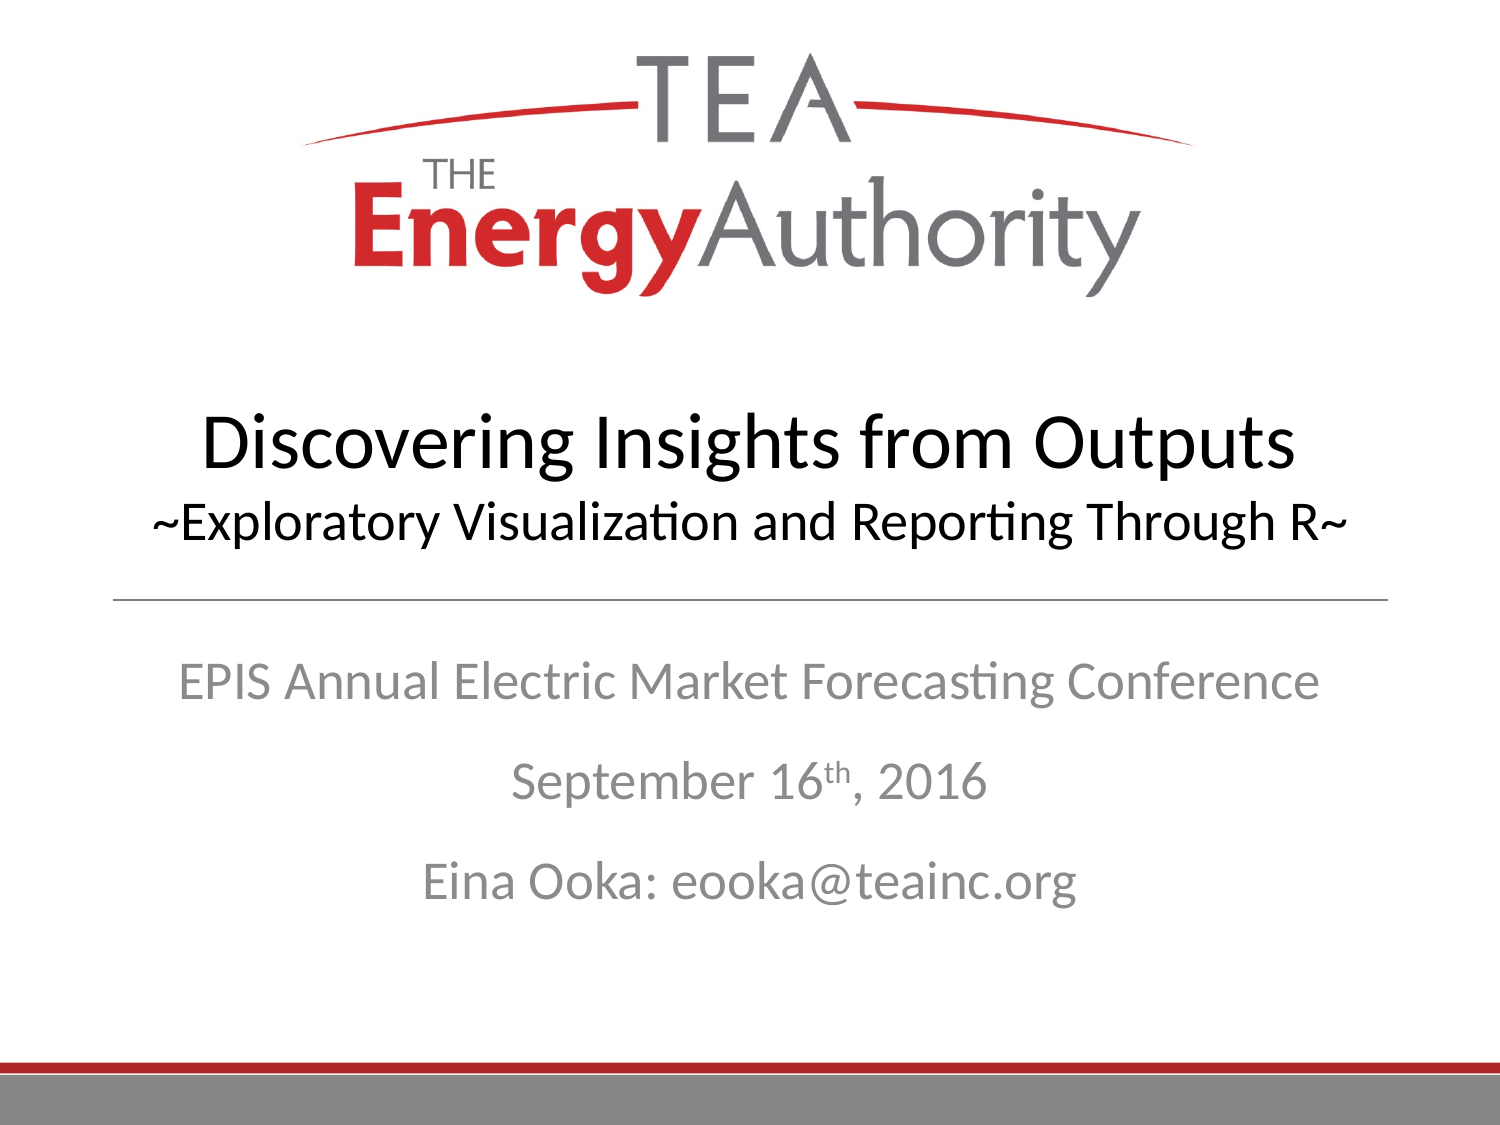

# Discovering Insights from Outputs ~Exploratory Visualization and Reporting Through R~
EPIS Annual Electric Market Forecasting Conference
September 16th, 2016
Eina Ooka: eooka@teainc.org